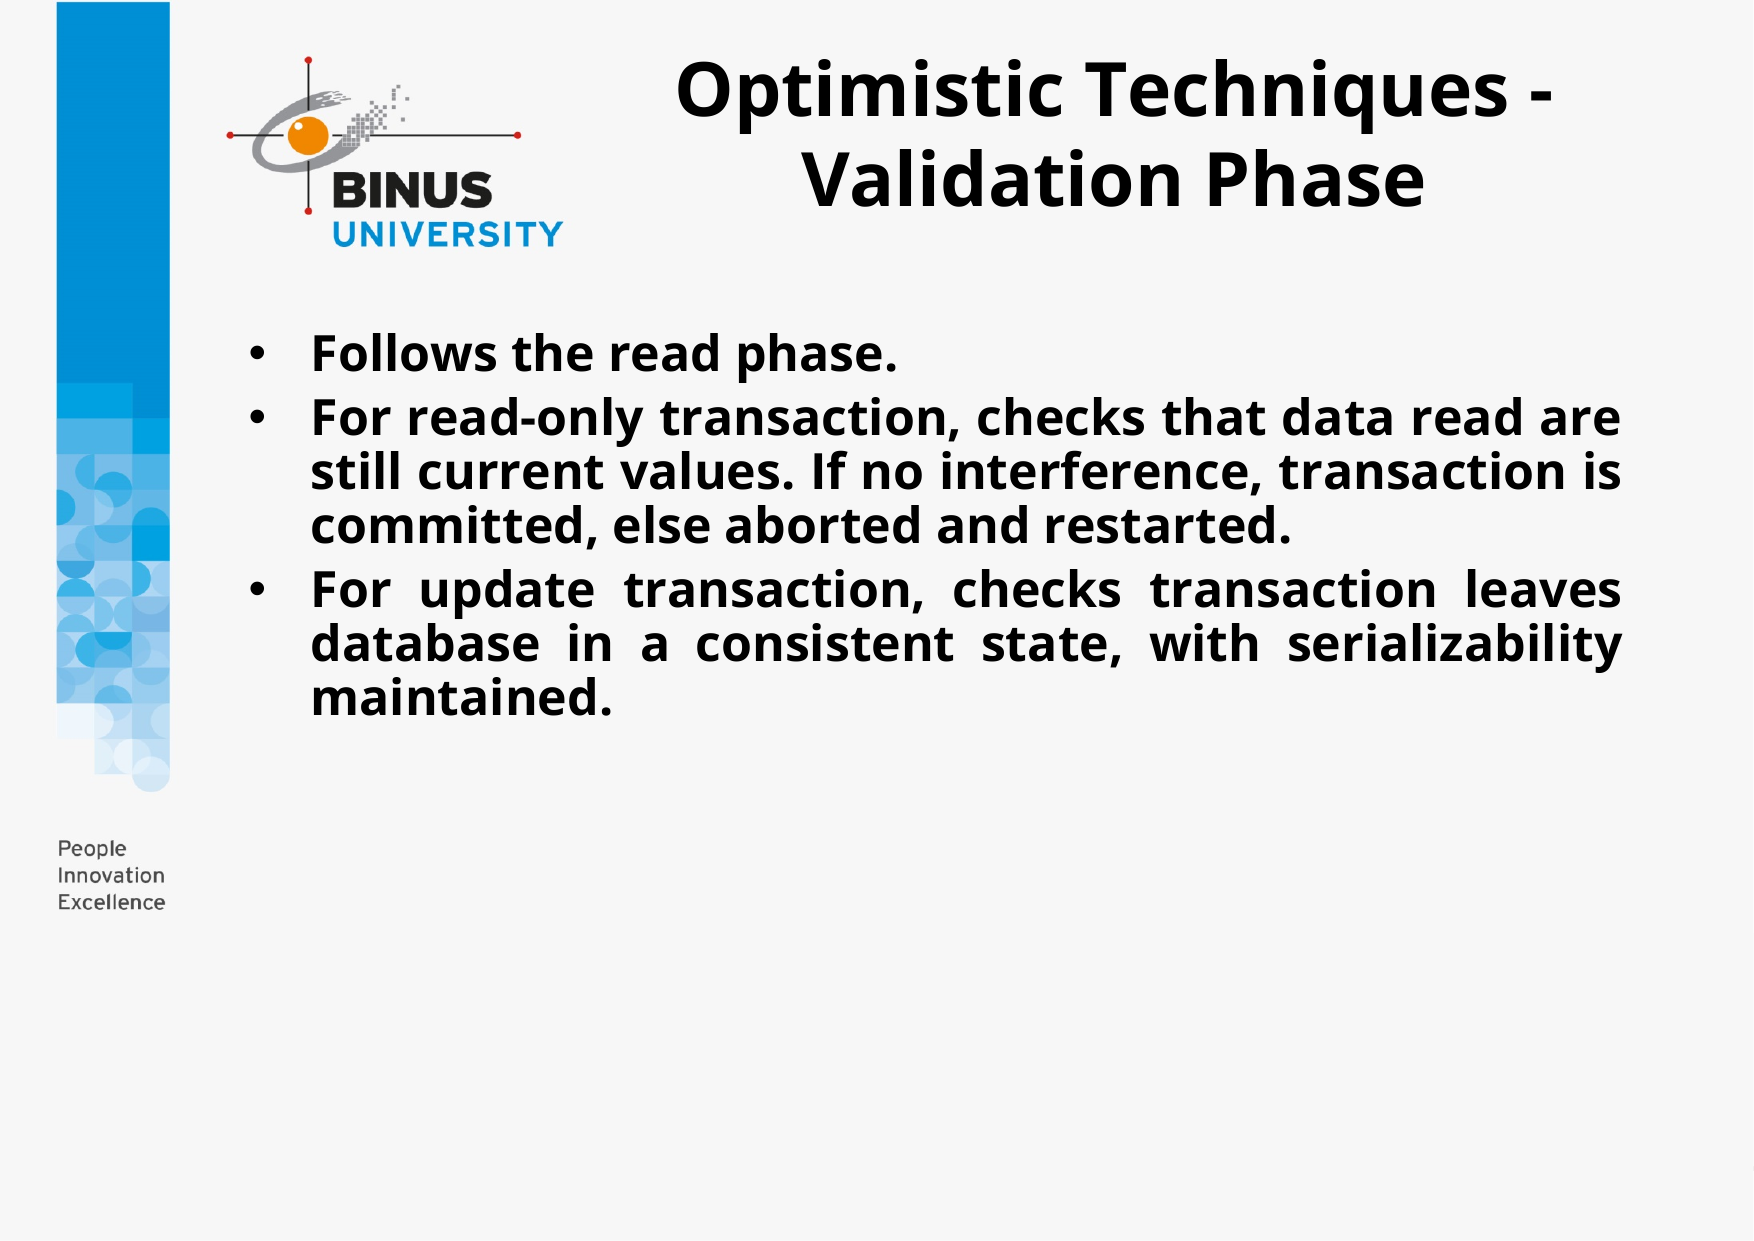

# Optimistic Techniques - Validation Phase
Follows the read phase.
For read-only transaction, checks that data read are still current values. If no interference, transaction is committed, else aborted and restarted.
For update transaction, checks transaction leaves database in a consistent state, with serializability maintained.